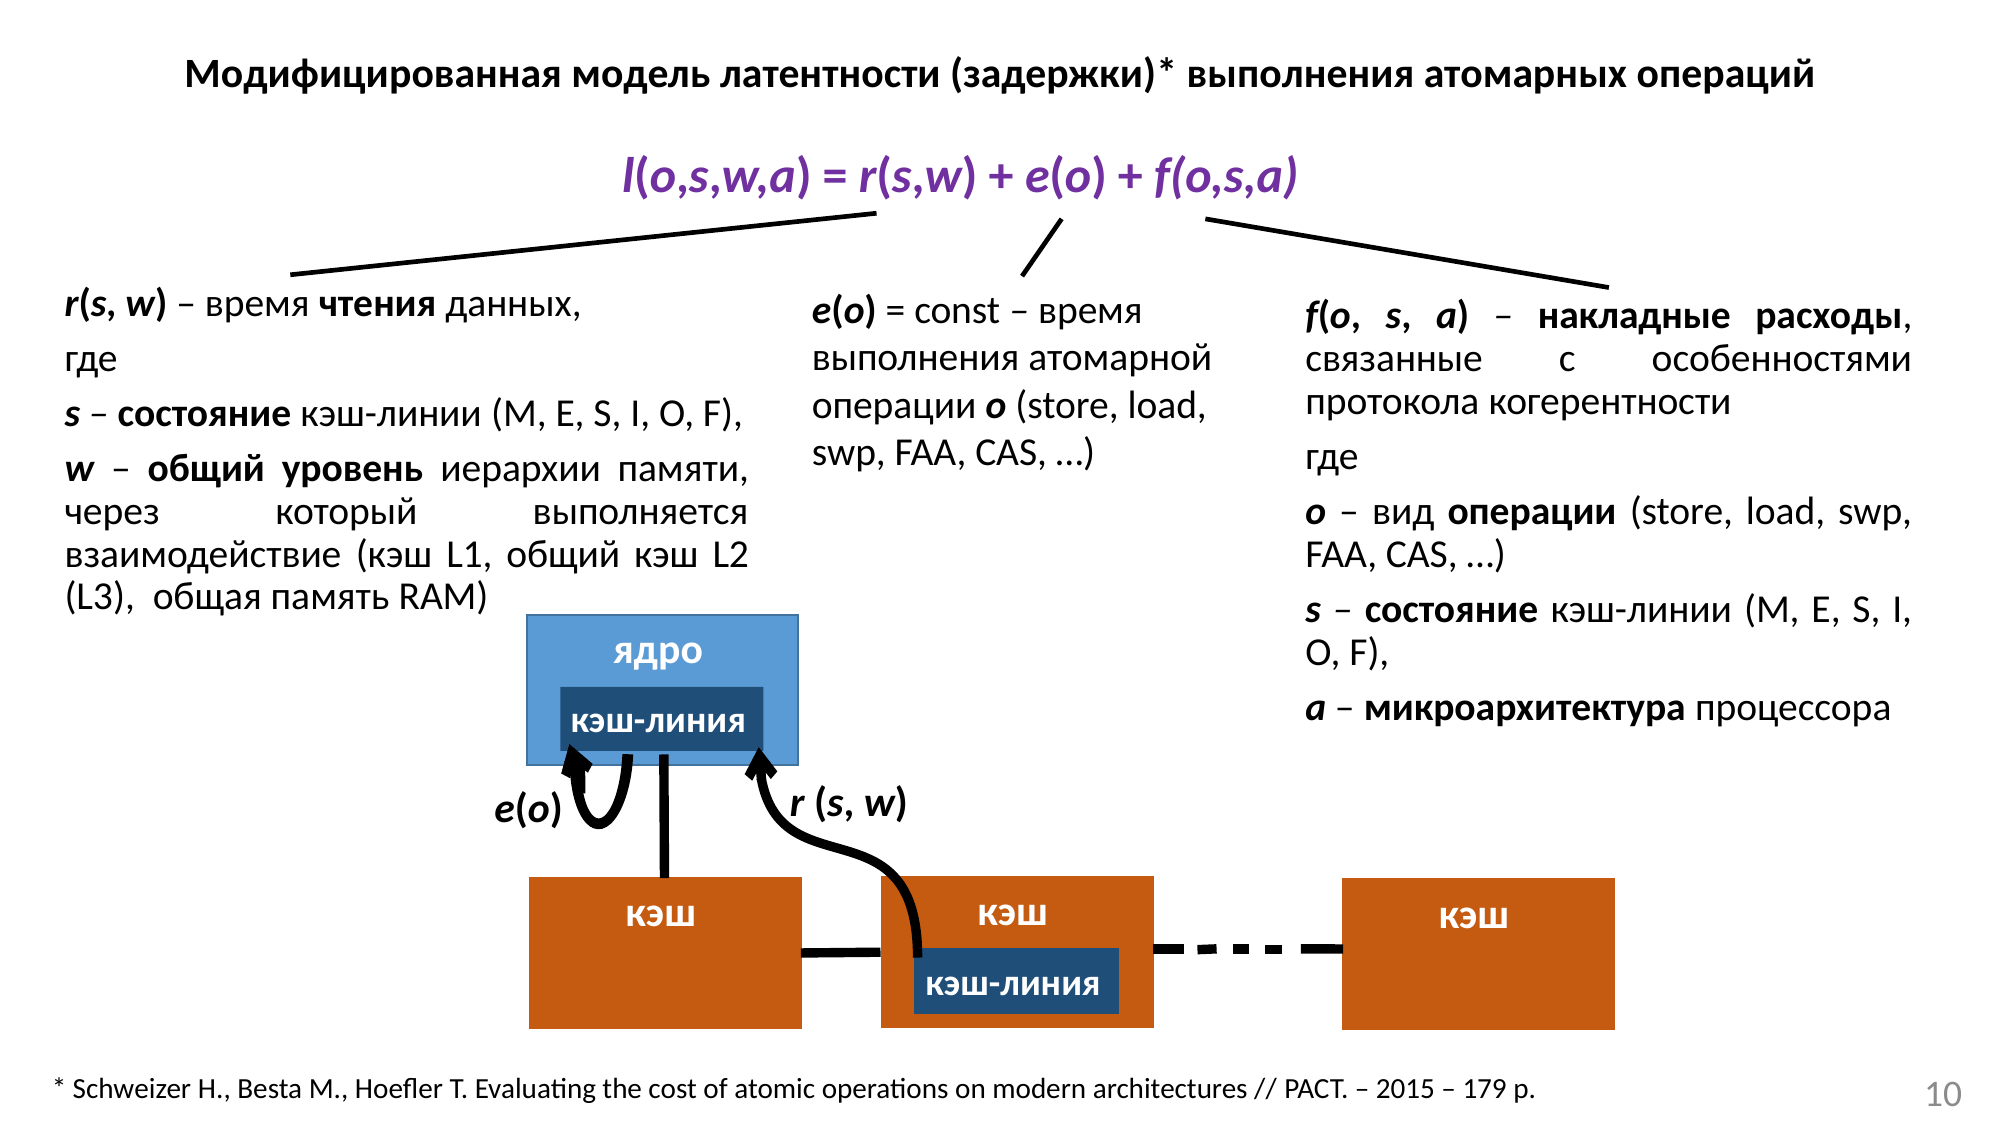

Модифицированная модель латентности (задержки)* выполнения атомарных операций
l(o,s,w,a) = r(s,w) + e(o) + f(o,s,a)
r(s, w) – время чтения данных,
где
s – состояние кэш-линии (M, E, S, I, O, F),
w – общий уровень иерархии памяти, через который выполняется взаимодействие (кэш L1, общий кэш L2 (L3),  общая память RAM)
e(o) = const – время выполнения атомарной операции o (store, load, swp, FAA, CAS, …)
f(o, s, a) – накладные расходы, связанные с особенностями протокола когерентности
где
o – вид операции (store, load, swp, FAA, CAS, …)
s – состояние кэш-линии (M, E, S, I, O, F),
a – микроархитектура процессора

ядро

кэш-линия

r (s, w)
e(o)
кэш

кэш-линия

кэш

кэш

10
* Schweizer H., Besta M., Hoefler T. Evaluating the cost of atomic operations on modern architectures // PACT. – 2015 – 179 p.